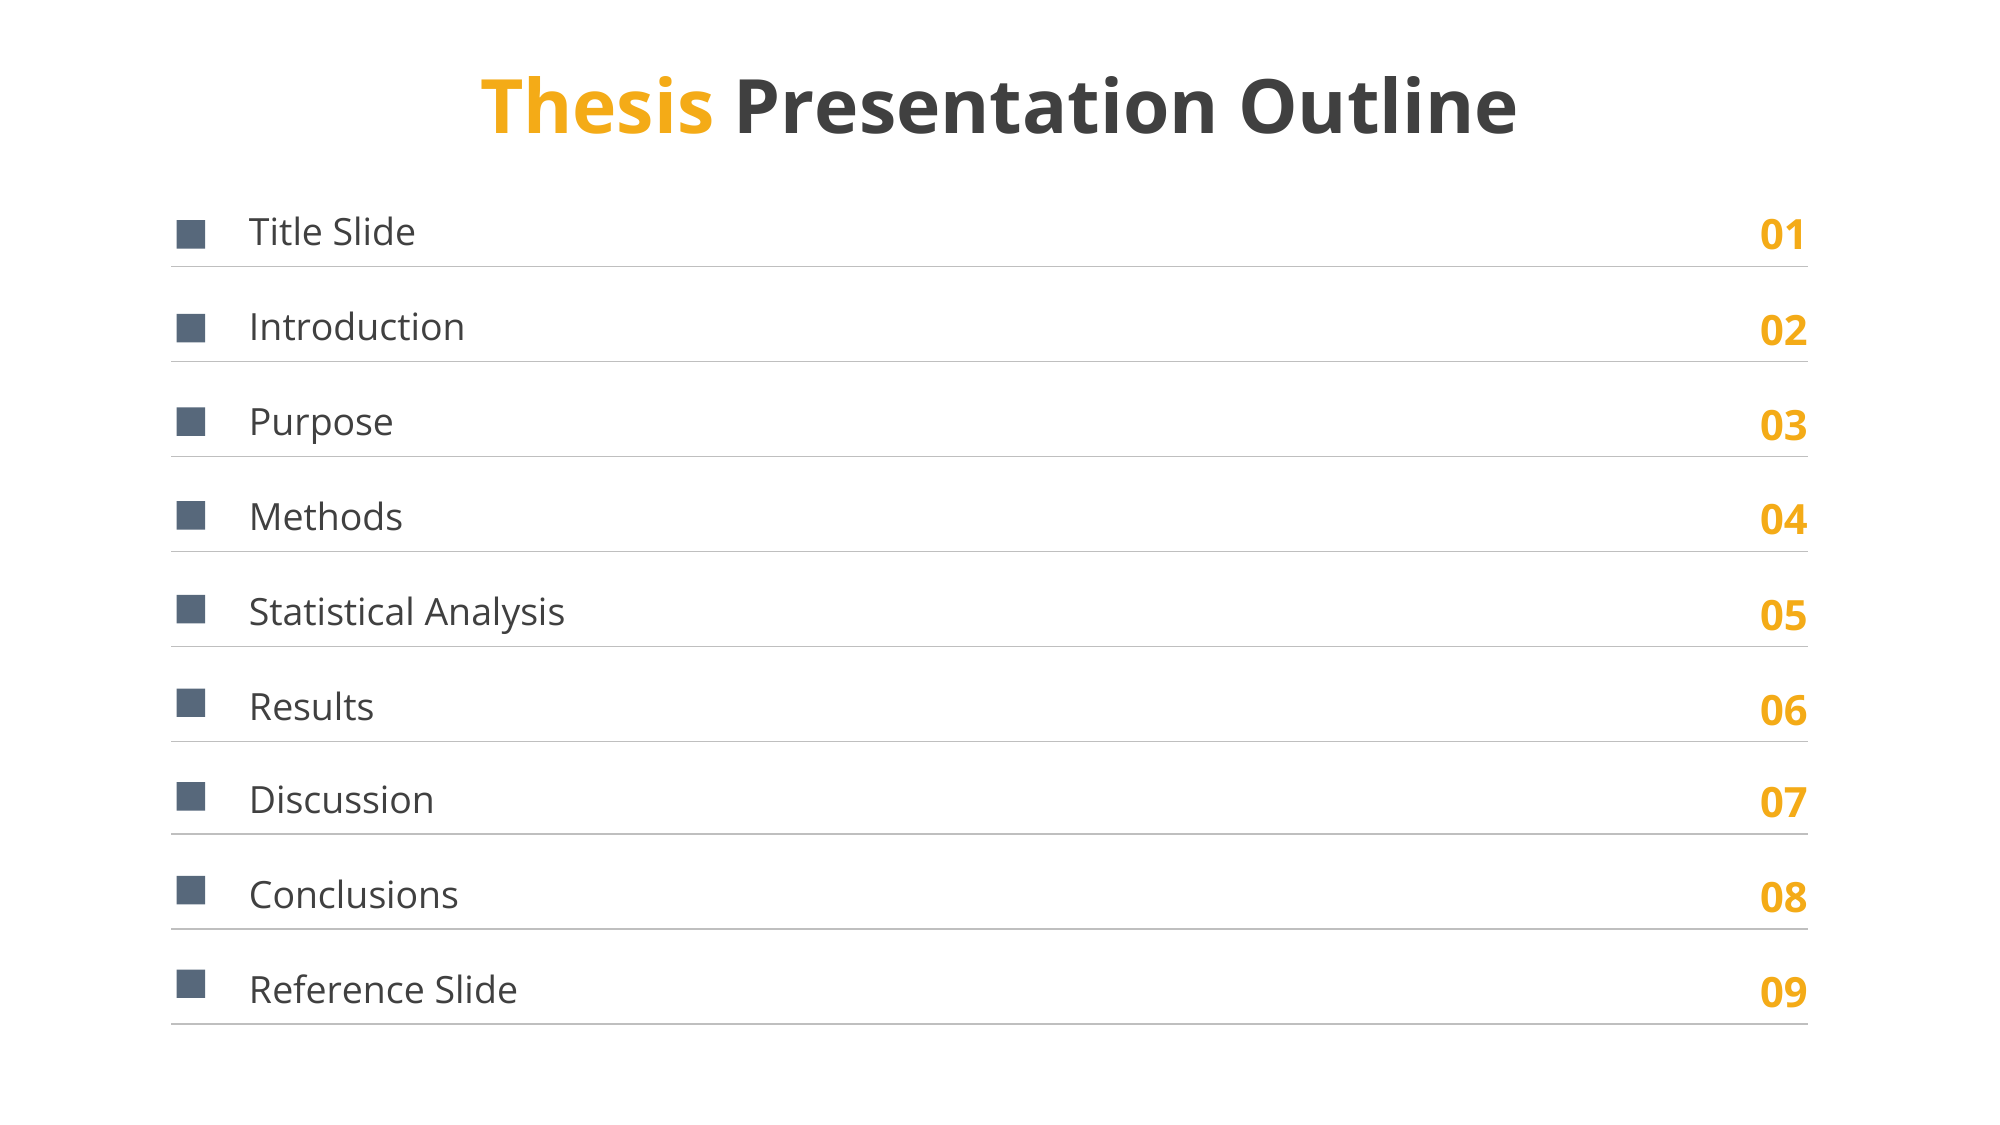

# Thesis Presentation Outline
Title Slide
01

Introduction
02

Purpose
03

Methods
04

Statistical Analysis
05

Results
06

Discussion
07

Conclusions
08

Reference Slide
09